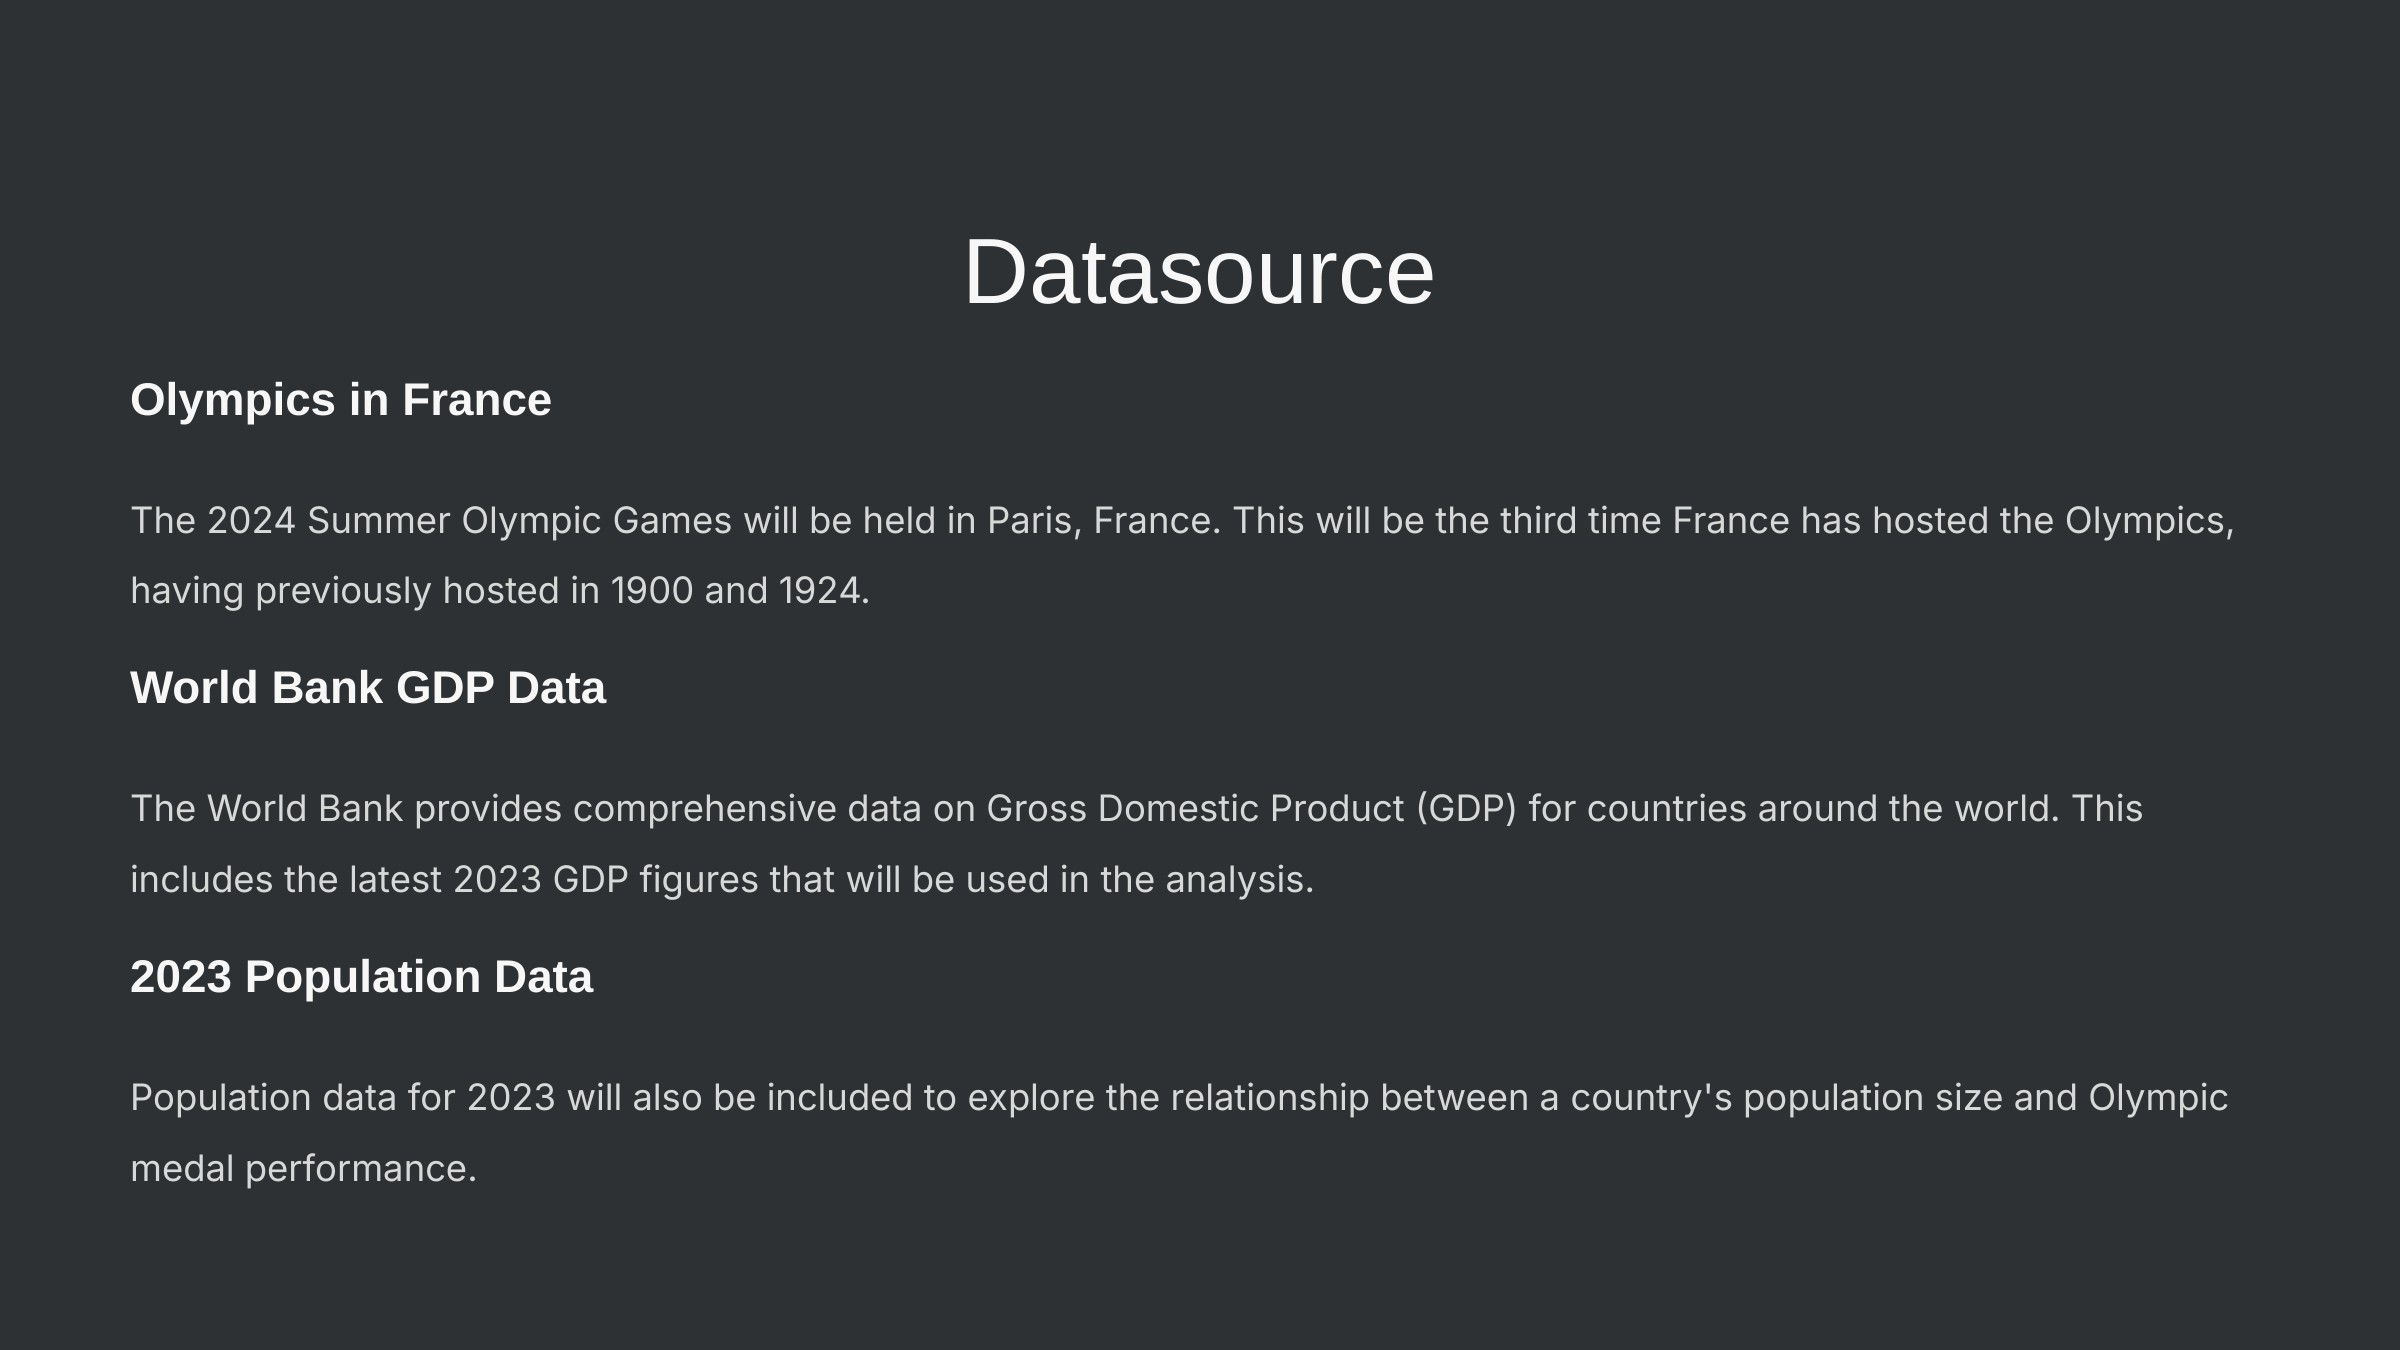

Datasource
Olympics in France
The 2024 Summer Olympic Games will be held in Paris, France. This will be the third time France has hosted the Olympics, having previously hosted in 1900 and 1924.
World Bank GDP Data
The World Bank provides comprehensive data on Gross Domestic Product (GDP) for countries around the world. This includes the latest 2023 GDP figures that will be used in the analysis.
2023 Population Data
Population data for 2023 will also be included to explore the relationship between a country's population size and Olympic medal performance.